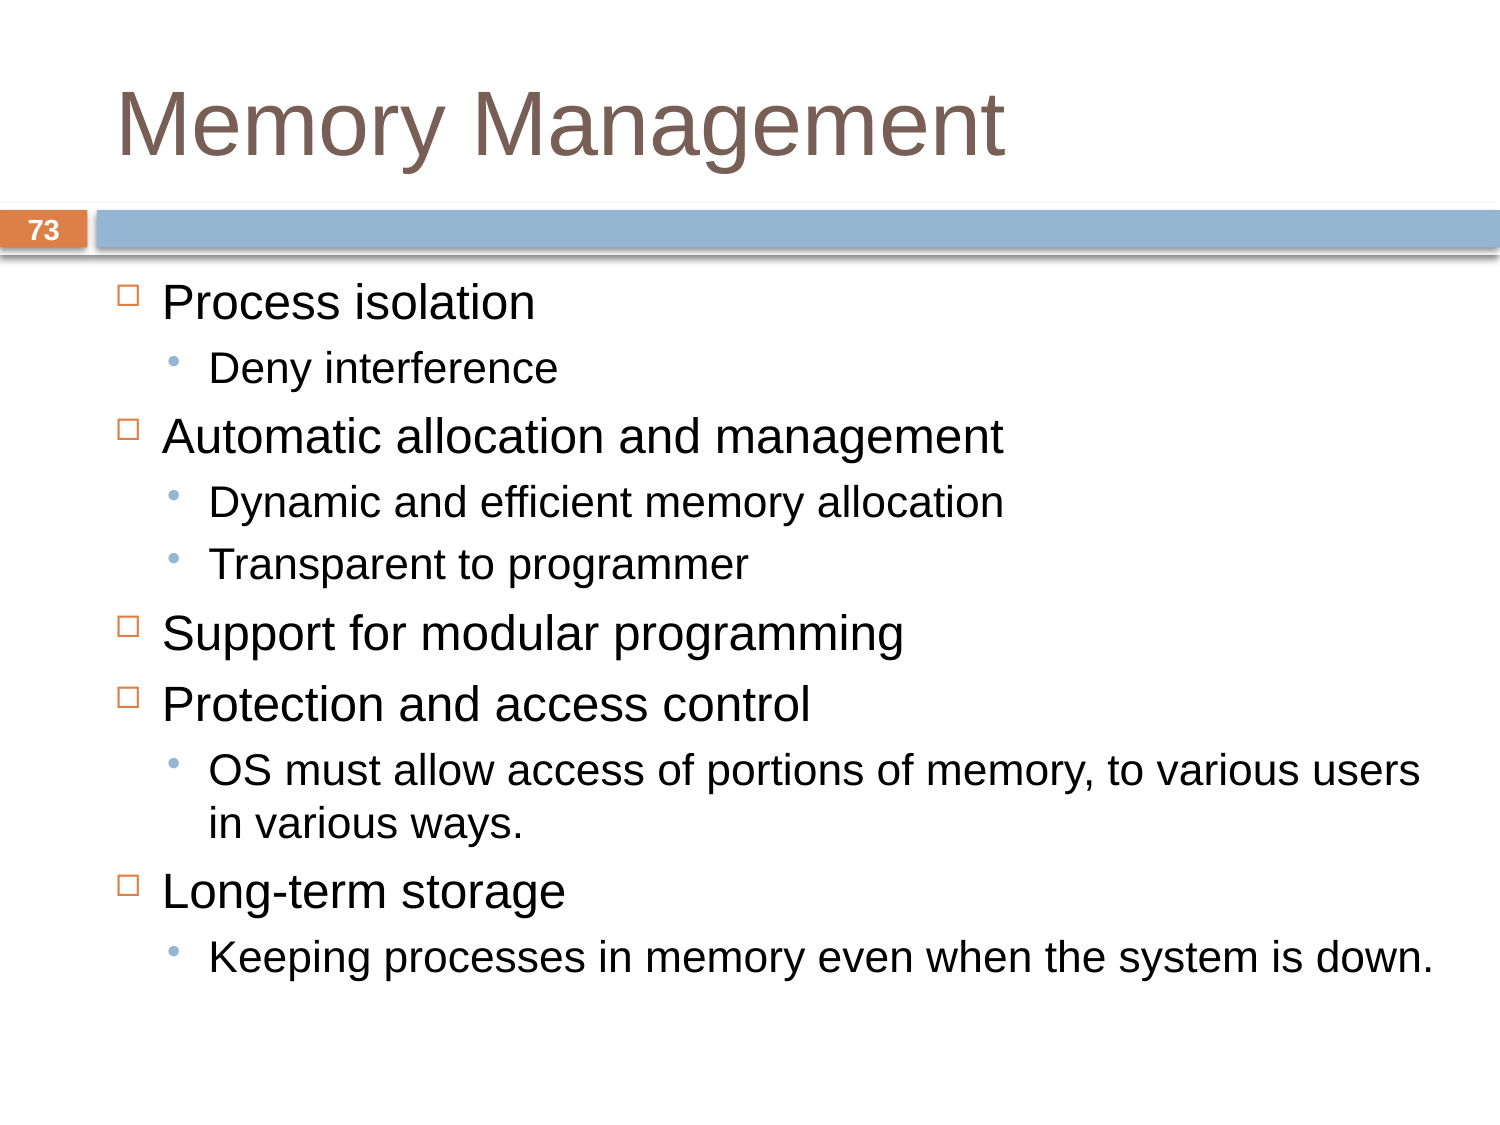

# Memory Management
73
Process isolation
Deny interference
Automatic allocation and management
Dynamic and efficient memory allocation
Transparent to programmer
Support for modular programming
Protection and access control
OS must allow access of portions of memory, to various users in various ways.
Long-term storage
Keeping processes in memory even when the system is down.